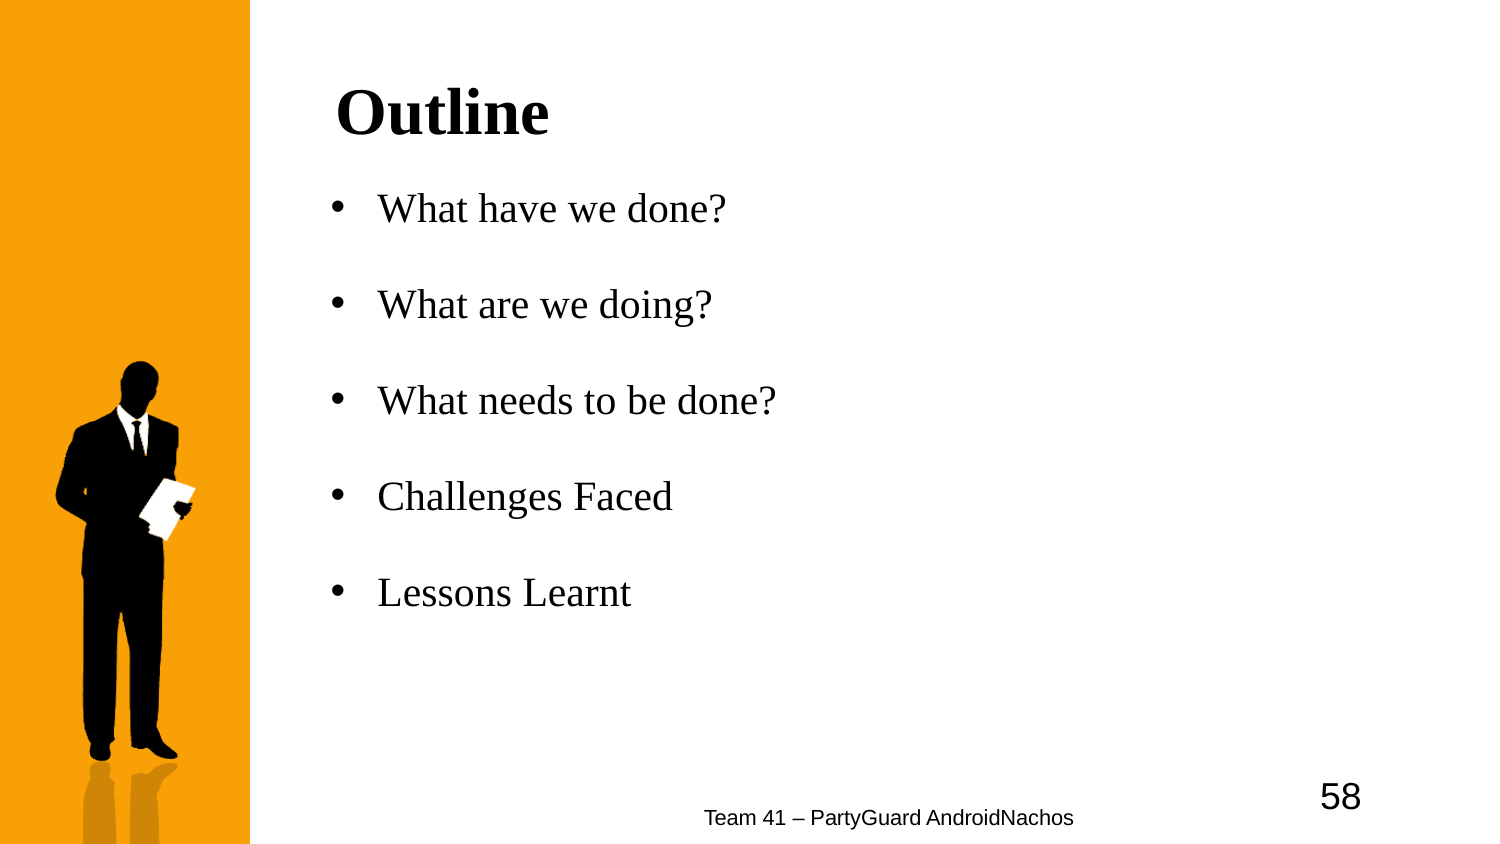

# Outline
What have we done?
What are we doing?
What needs to be done?
Challenges Faced
Lessons Learnt

58
Team 41 – PartyGuard AndroidNachos